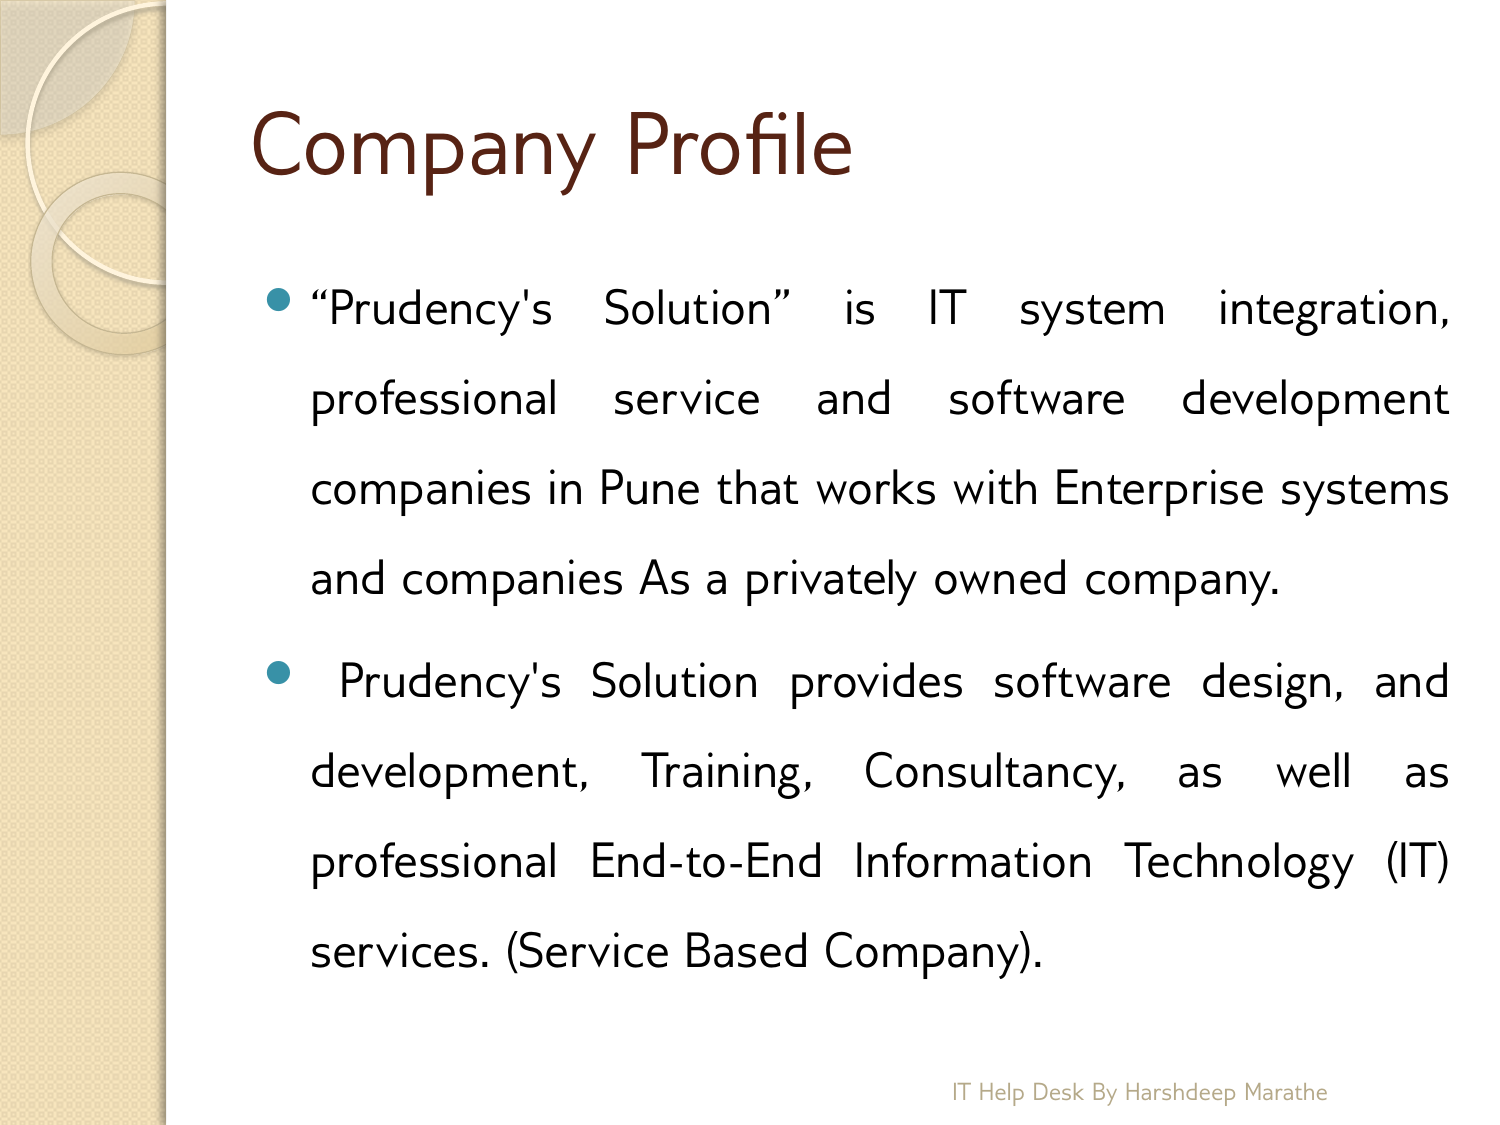

# Company Profile
“Prudency's Solution” is IT system integration, professional service and software development companies in Pune that works with Enterprise systems and companies As a privately owned company.
 Prudency's Solution provides software design, and development, Training, Consultancy, as well as professional End-to-End Information Technology (IT) services. (Service Based Company).

IT Help Desk By Harshdeep Marathe